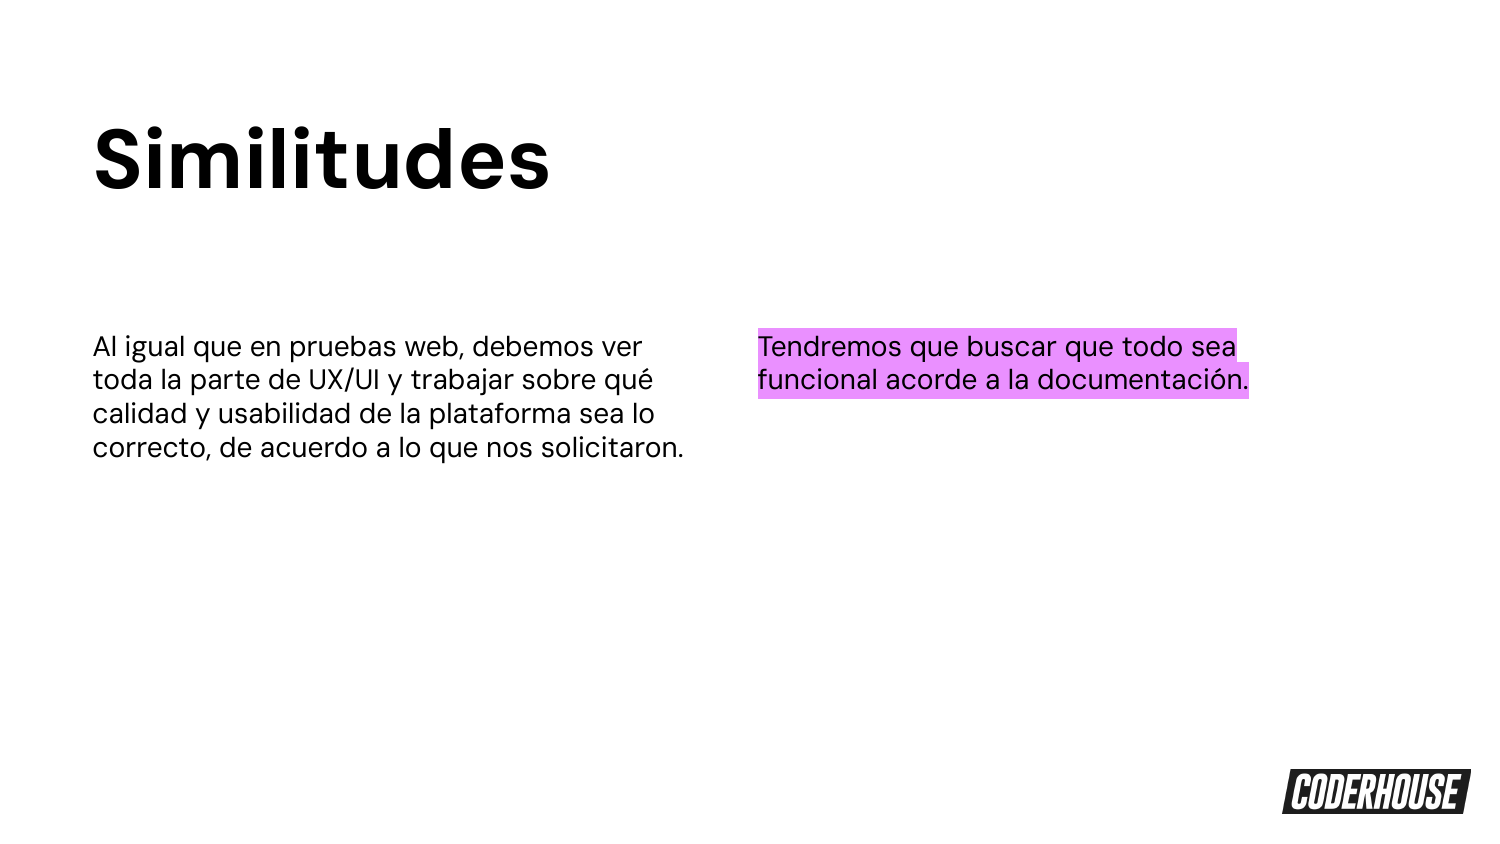

Similitudes
Al igual que en pruebas web, debemos ver toda la parte de UX/UI y trabajar sobre qué calidad y usabilidad de la plataforma sea lo correcto, de acuerdo a lo que nos solicitaron.
Tendremos que buscar que todo sea funcional acorde a la documentación.